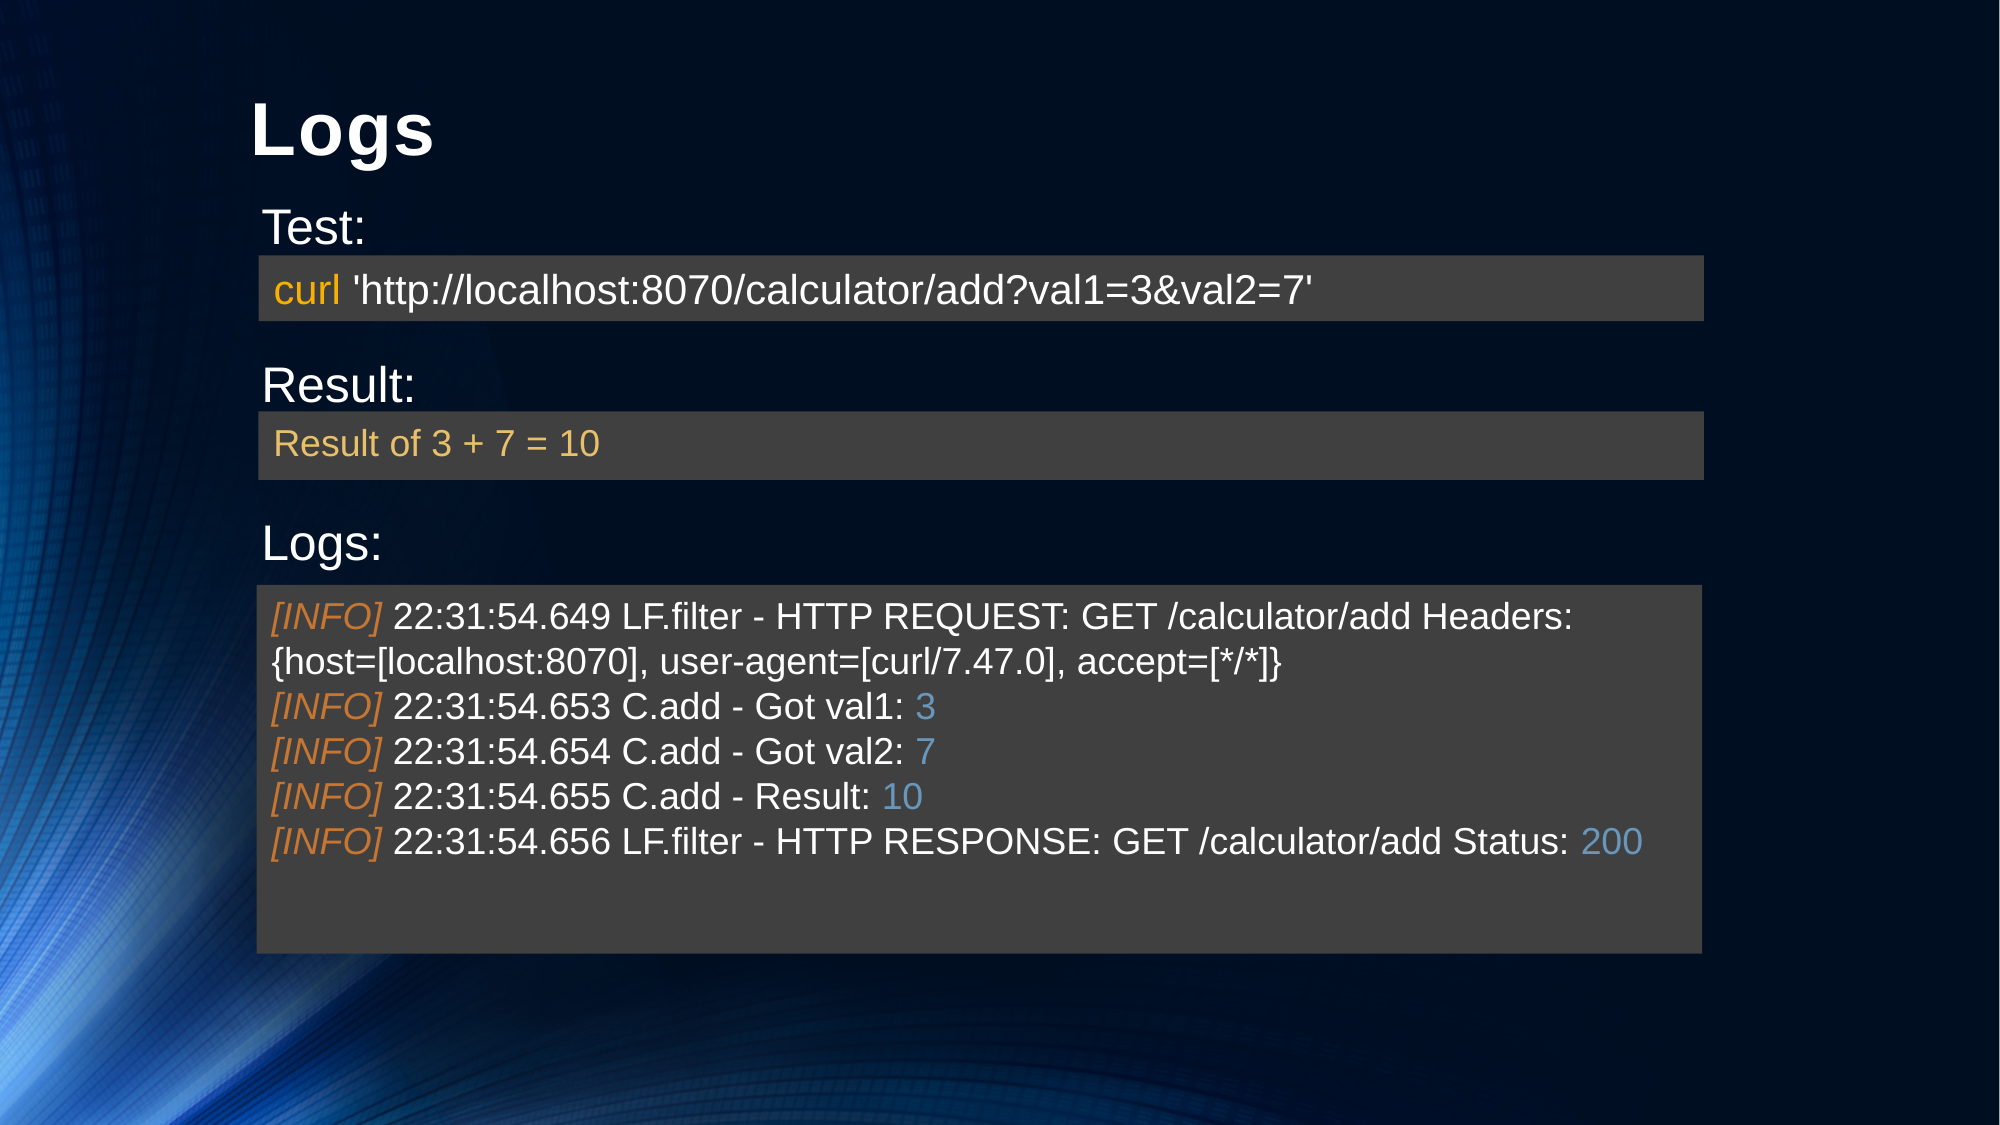

# Logs
Test:

Result:

Logs:

curl 'http://localhost:8070/calculator/add?val1=3&val2=7'
Result of 3 + 7 = 10
[INFO] 22:31:54.649 LF.filter - HTTP REQUEST: GET /calculator/add Headers: {host=[localhost:8070], user-agent=[curl/7.47.0], accept=[*/*]}
[INFO] 22:31:54.653 C.add - Got val1: 3
[INFO] 22:31:54.654 C.add - Got val2: 7
[INFO] 22:31:54.655 C.add - Result: 10
[INFO] 22:31:54.656 LF.filter - HTTP RESPONSE: GET /calculator/add Status: 200